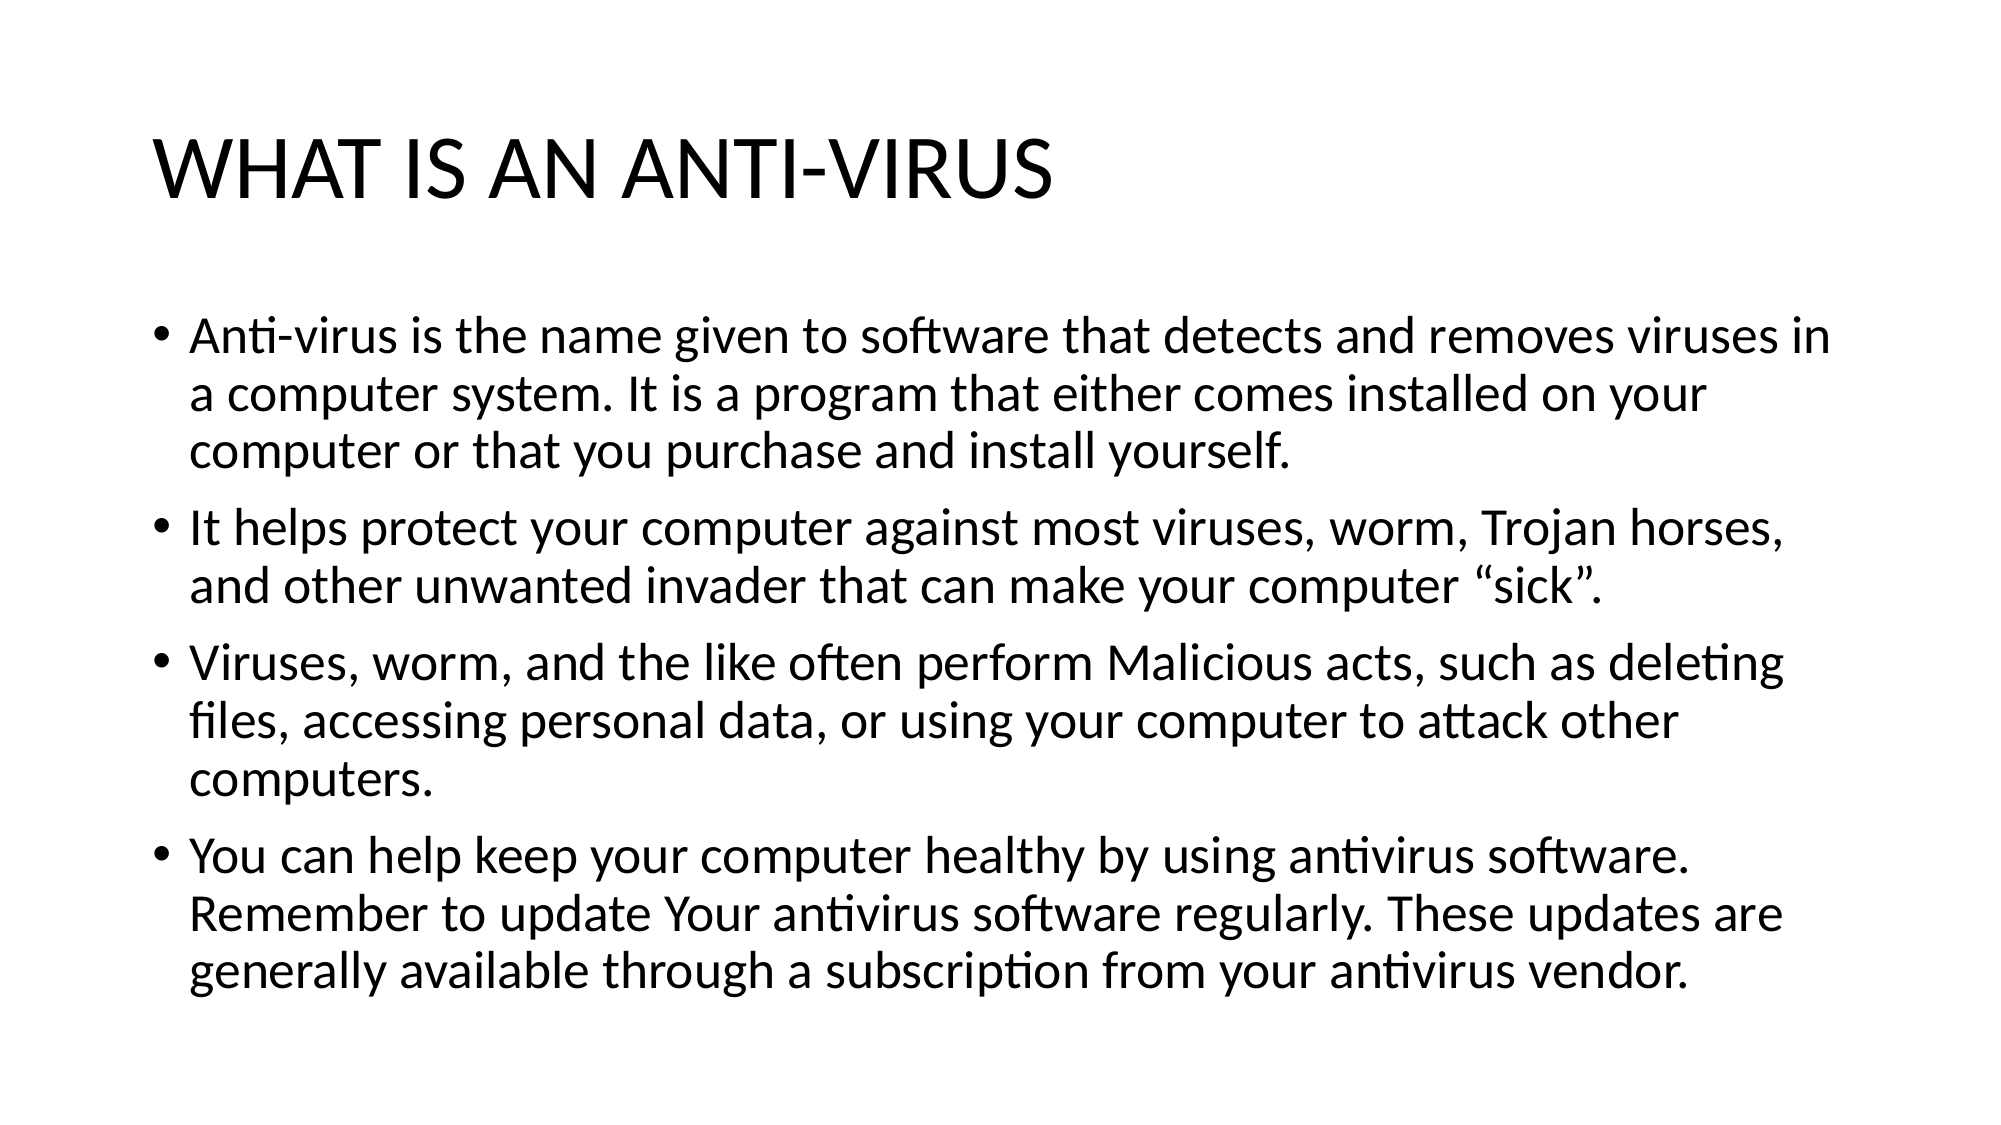

# WHAT IS AN ANTI-VIRUS
Anti-virus is the name given to software that detects and removes viruses in a computer system. It is a program that either comes installed on your computer or that you purchase and install yourself.
It helps protect your computer against most viruses, worm, Trojan horses, and other unwanted invader that can make your computer “sick”.
Viruses, worm, and the like often perform Malicious acts, such as deleting files, accessing personal data, or using your computer to attack other computers.
You can help keep your computer healthy by using antivirus software. Remember to update Your antivirus software regularly. These updates are generally available through a subscription from your antivirus vendor.